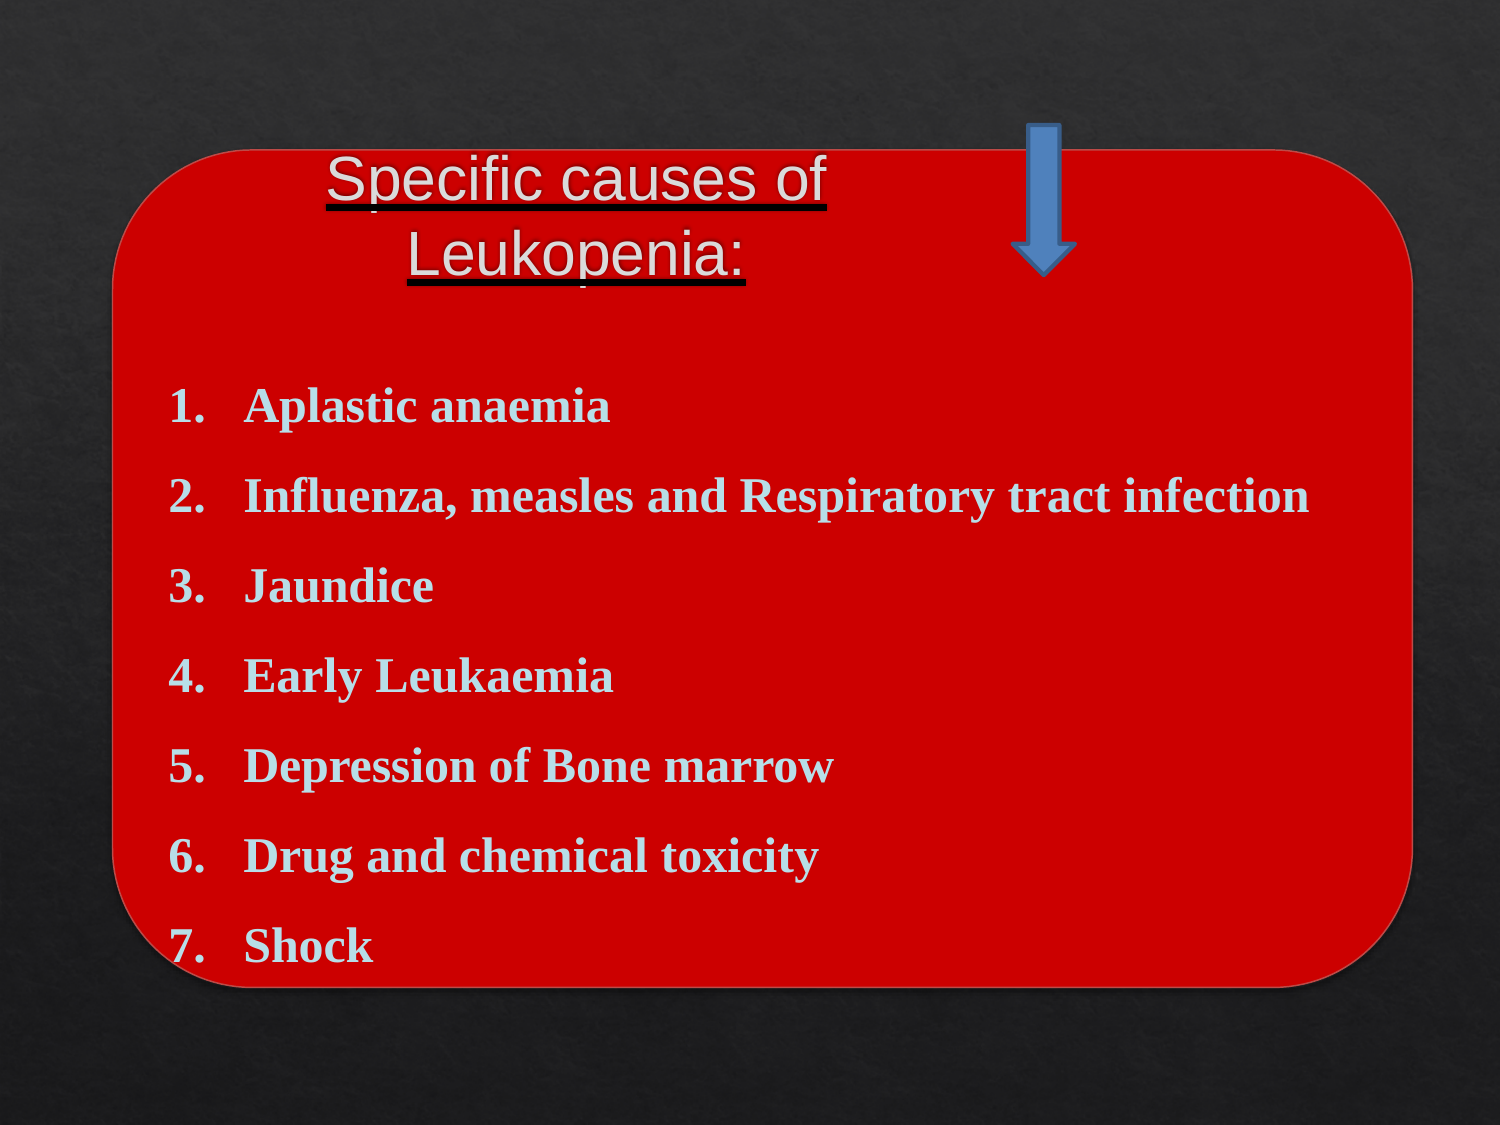

# Specific causes of Leukopenia:
Aplastic anaemia
Influenza, measles and Respiratory tract infection
Jaundice
Early Leukaemia
Depression of Bone marrow
Drug and chemical toxicity
Shock